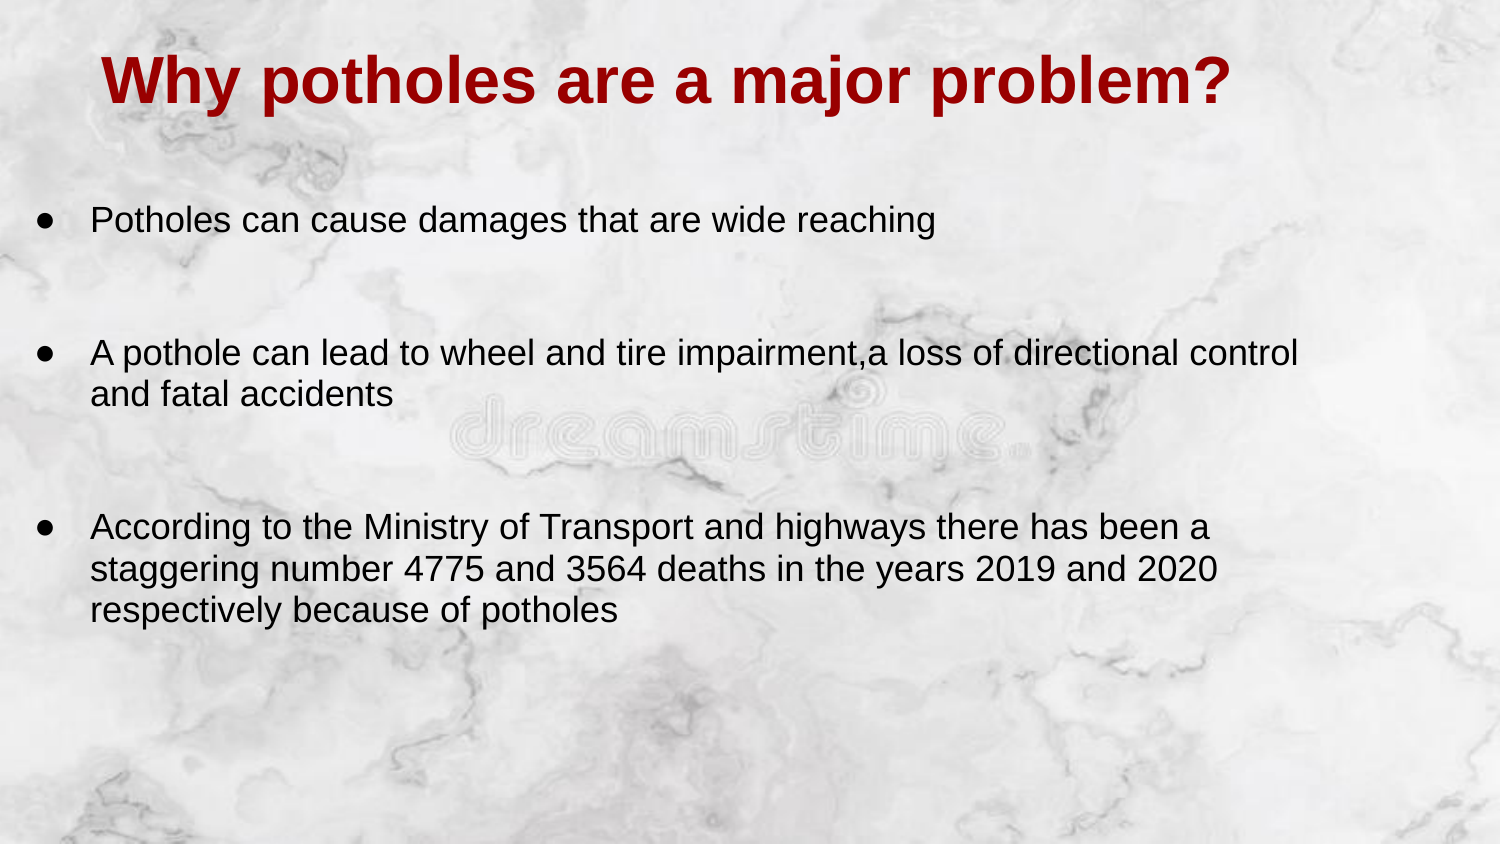

# Why potholes are a major problem?
Potholes can cause damages that are wide reaching

A pothole can lead to wheel and tire impairment,a loss of directional control and fatal accidents

According to the Ministry of Transport and highways there has been a staggering number 4775 and 3564 deaths in the years 2019 and 2020 respectively because of potholes